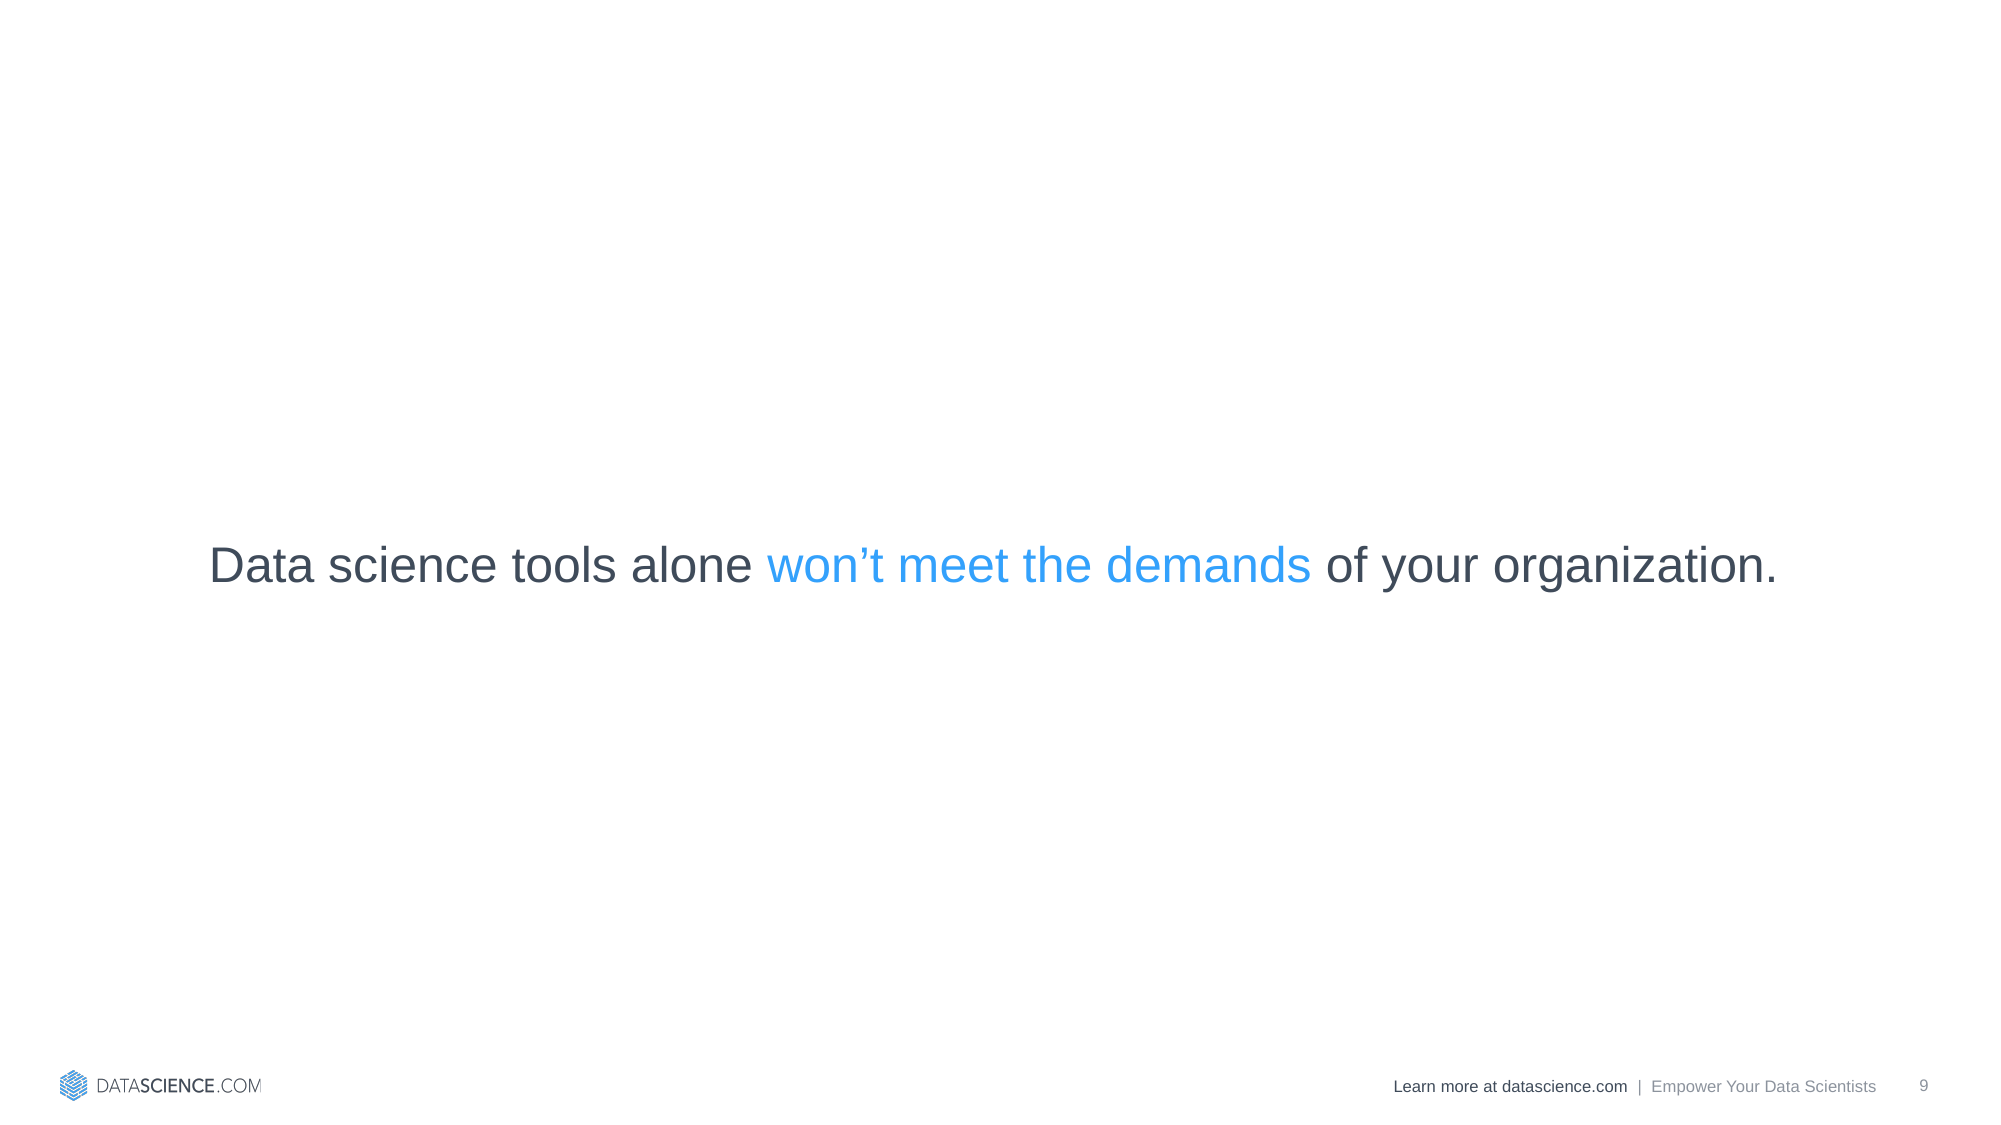

# Data science tools alone won’t meet the demands of your organization.
9